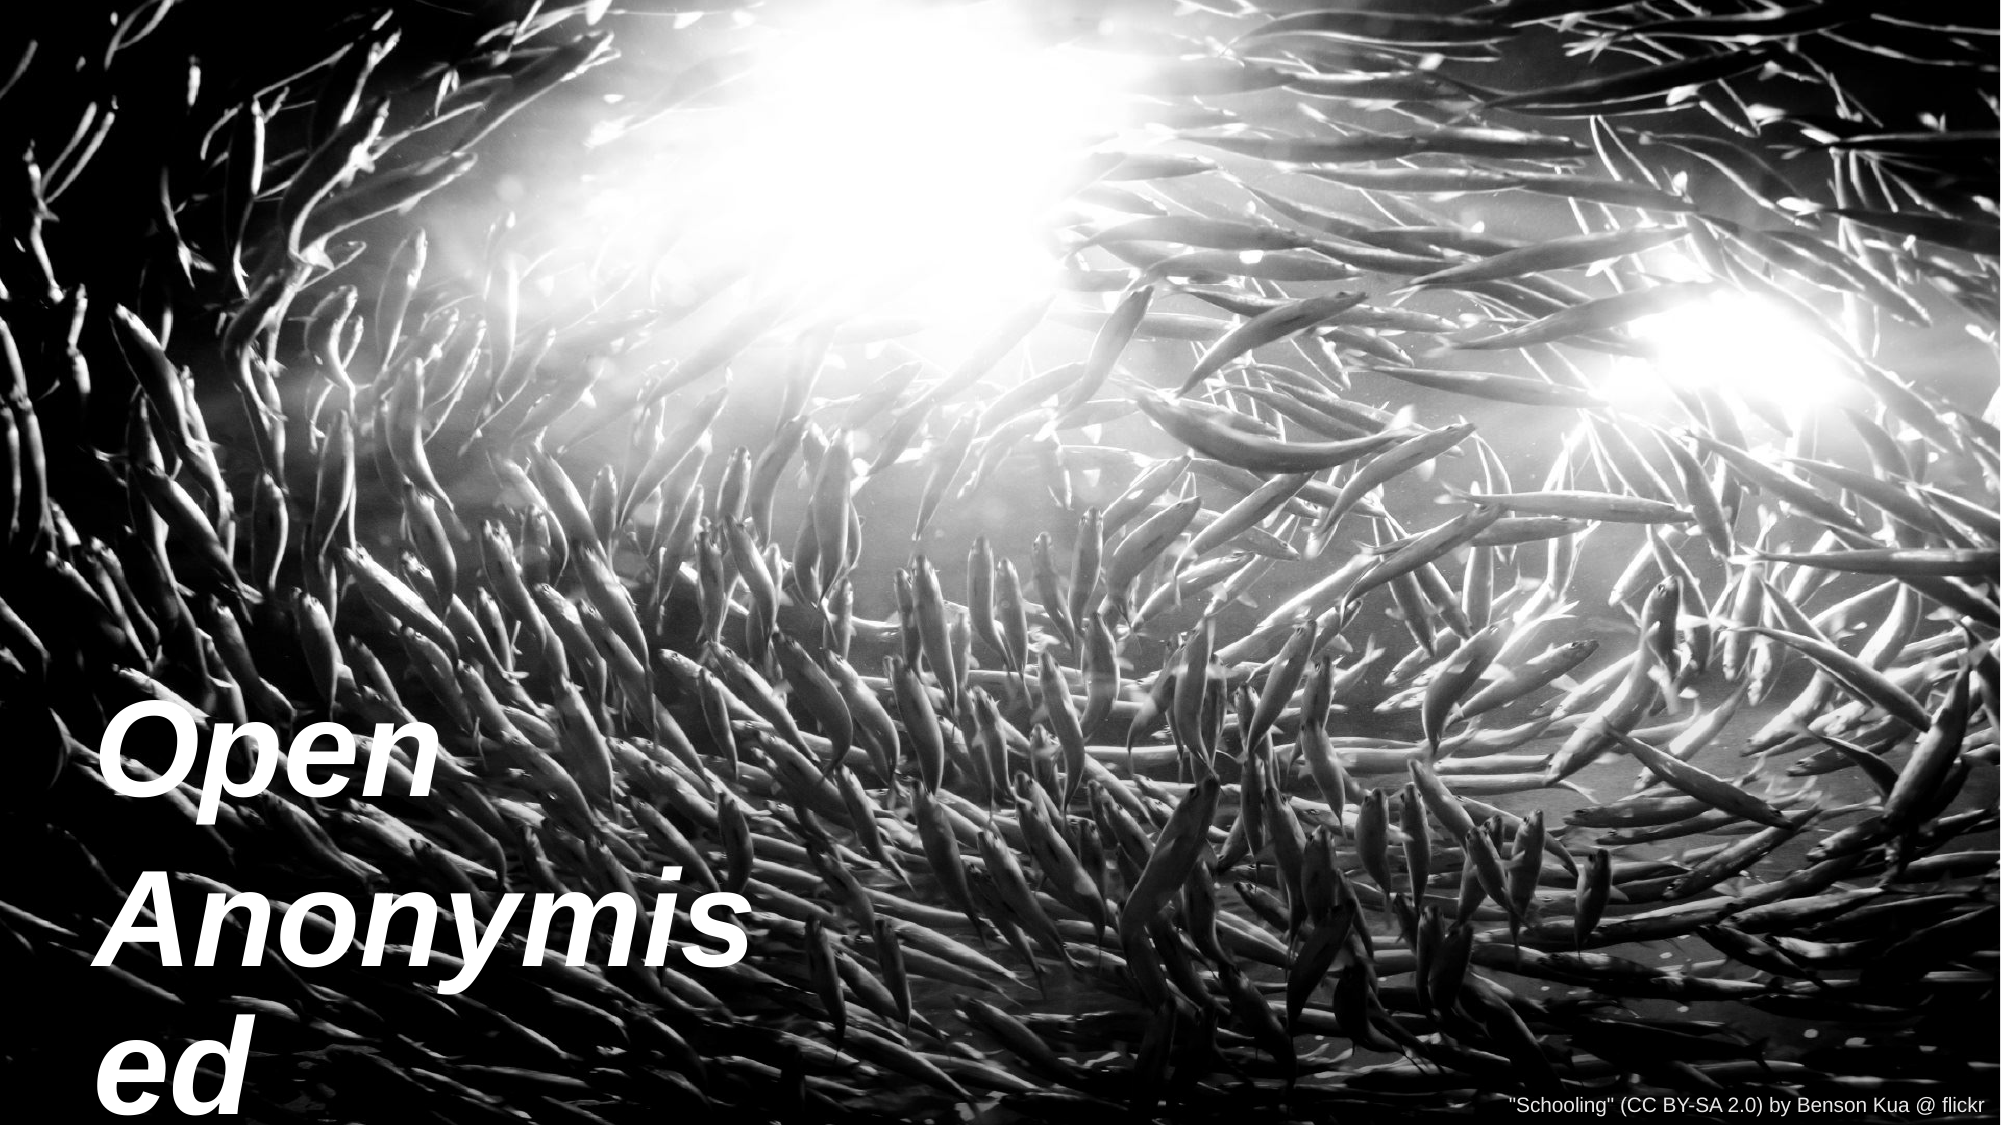

Open
Anonymised
"Schooling" (CC BY-SA 2.0) by Benson Kua @ flickr